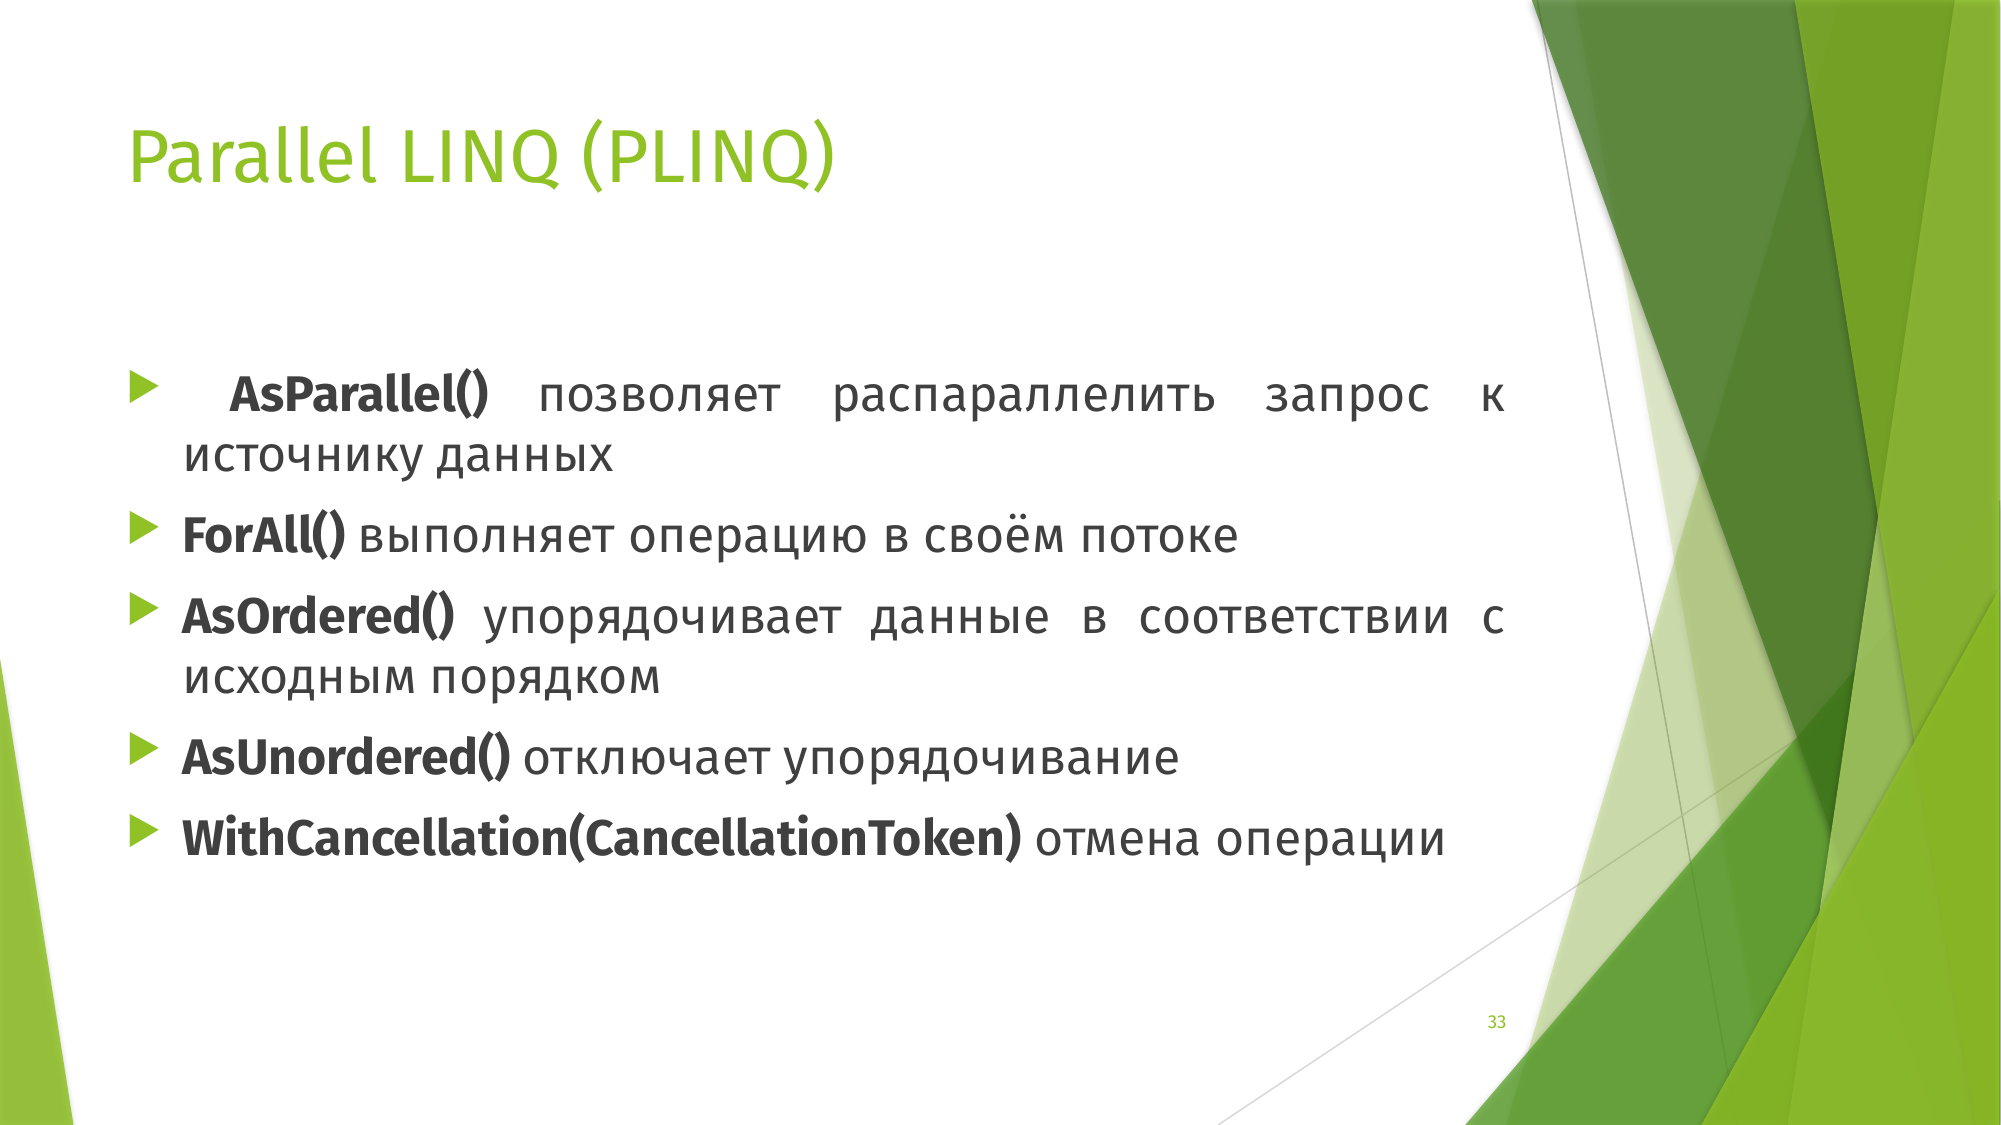

# Parallel LINQ (PLINQ)
 AsParallel() позволяет распараллелить запрос к источнику данных
ForAll() выполняет операцию в своём потоке
AsOrdered() упорядочивает данные в соответствии с исходным порядком
AsUnordered() отключает упорядочивание
WithCancellation(CancellationToken) отмена операции
33